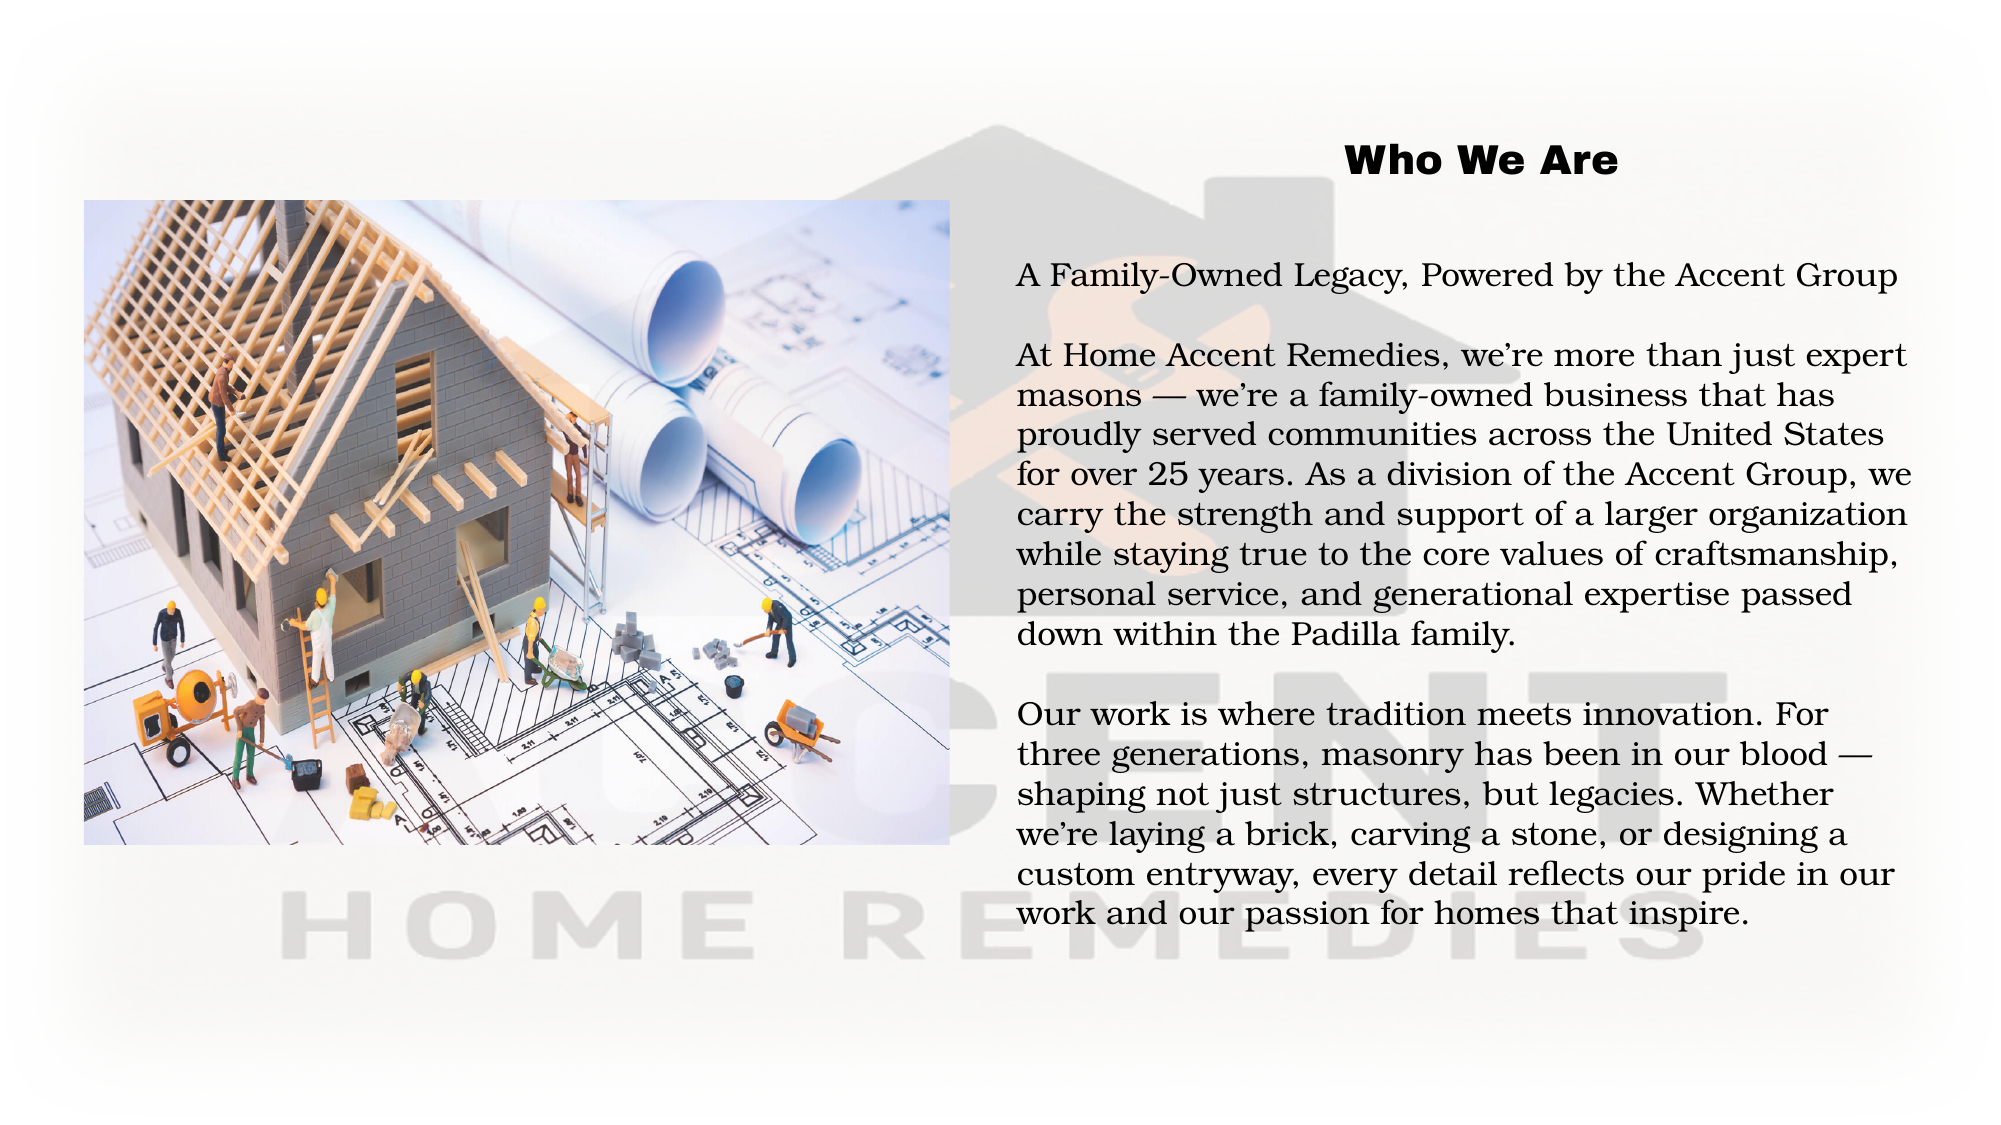

Who We Are

A Family-Owned Legacy, Powered by the Accent Group

At Home Accent Remedies, we’re more than just expert masons — we’re a family-owned business that has proudly served communities across the United States for over 25 years. As a division of the Accent Group, we carry the strength and support of a larger organization while staying true to the core values of craftsmanship, personal service, and generational expertise passed down within the Padilla family.

Our work is where tradition meets innovation. For three generations, masonry has been in our blood — shaping not just structures, but legacies. Whether we’re laying a brick, carving a stone, or designing a custom entryway, every detail reflects our pride in our work and our passion for homes that inspire.